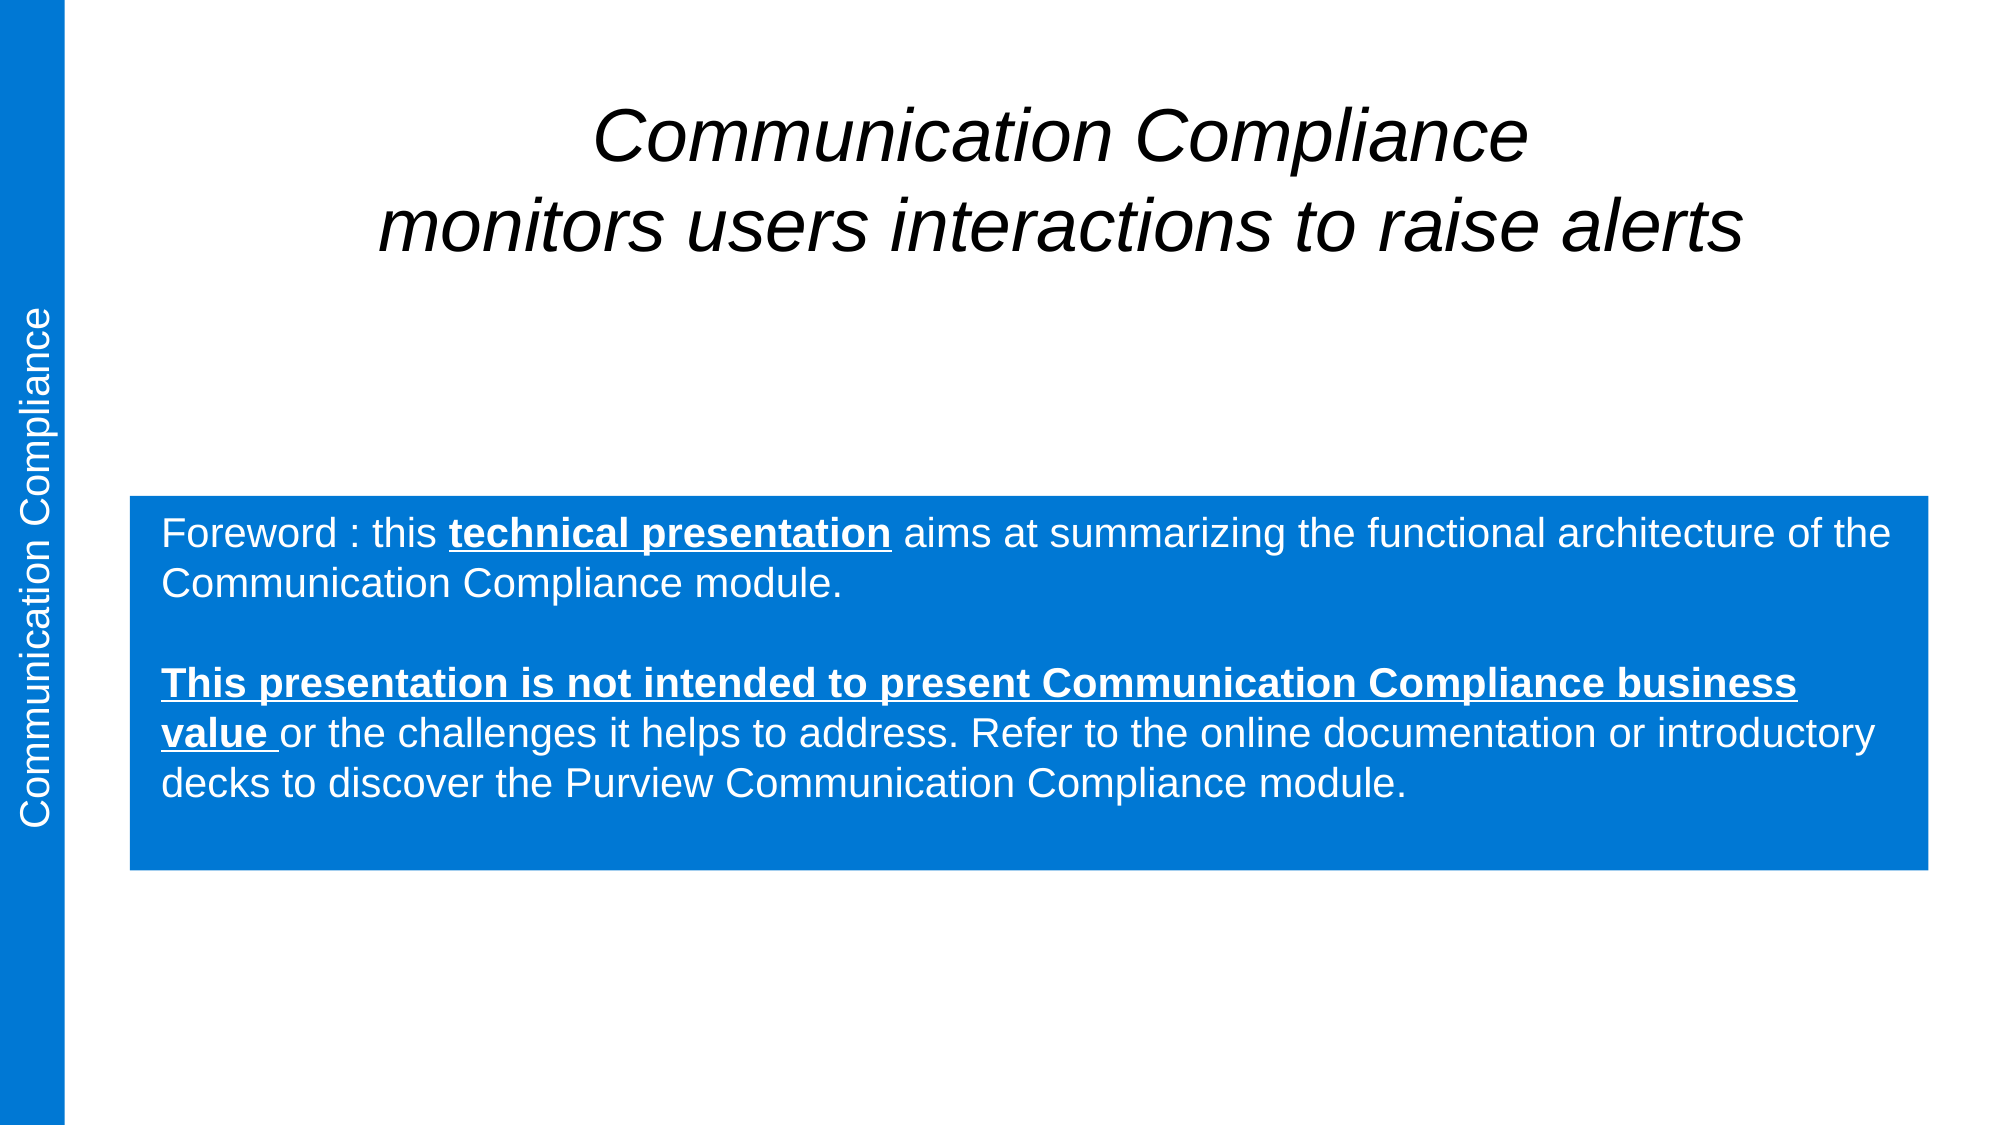

Communication Compliance
monitors users interactions to raise alerts

Foreword : this technical presentation aims at summarizing the functional architecture of the Communication Compliance module.

This presentation is not intended to present Communication Compliance business value or the challenges it helps to address. Refer to the online documentation or introductory decks to discover the Purview Communication Compliance module.

Communication Compliance